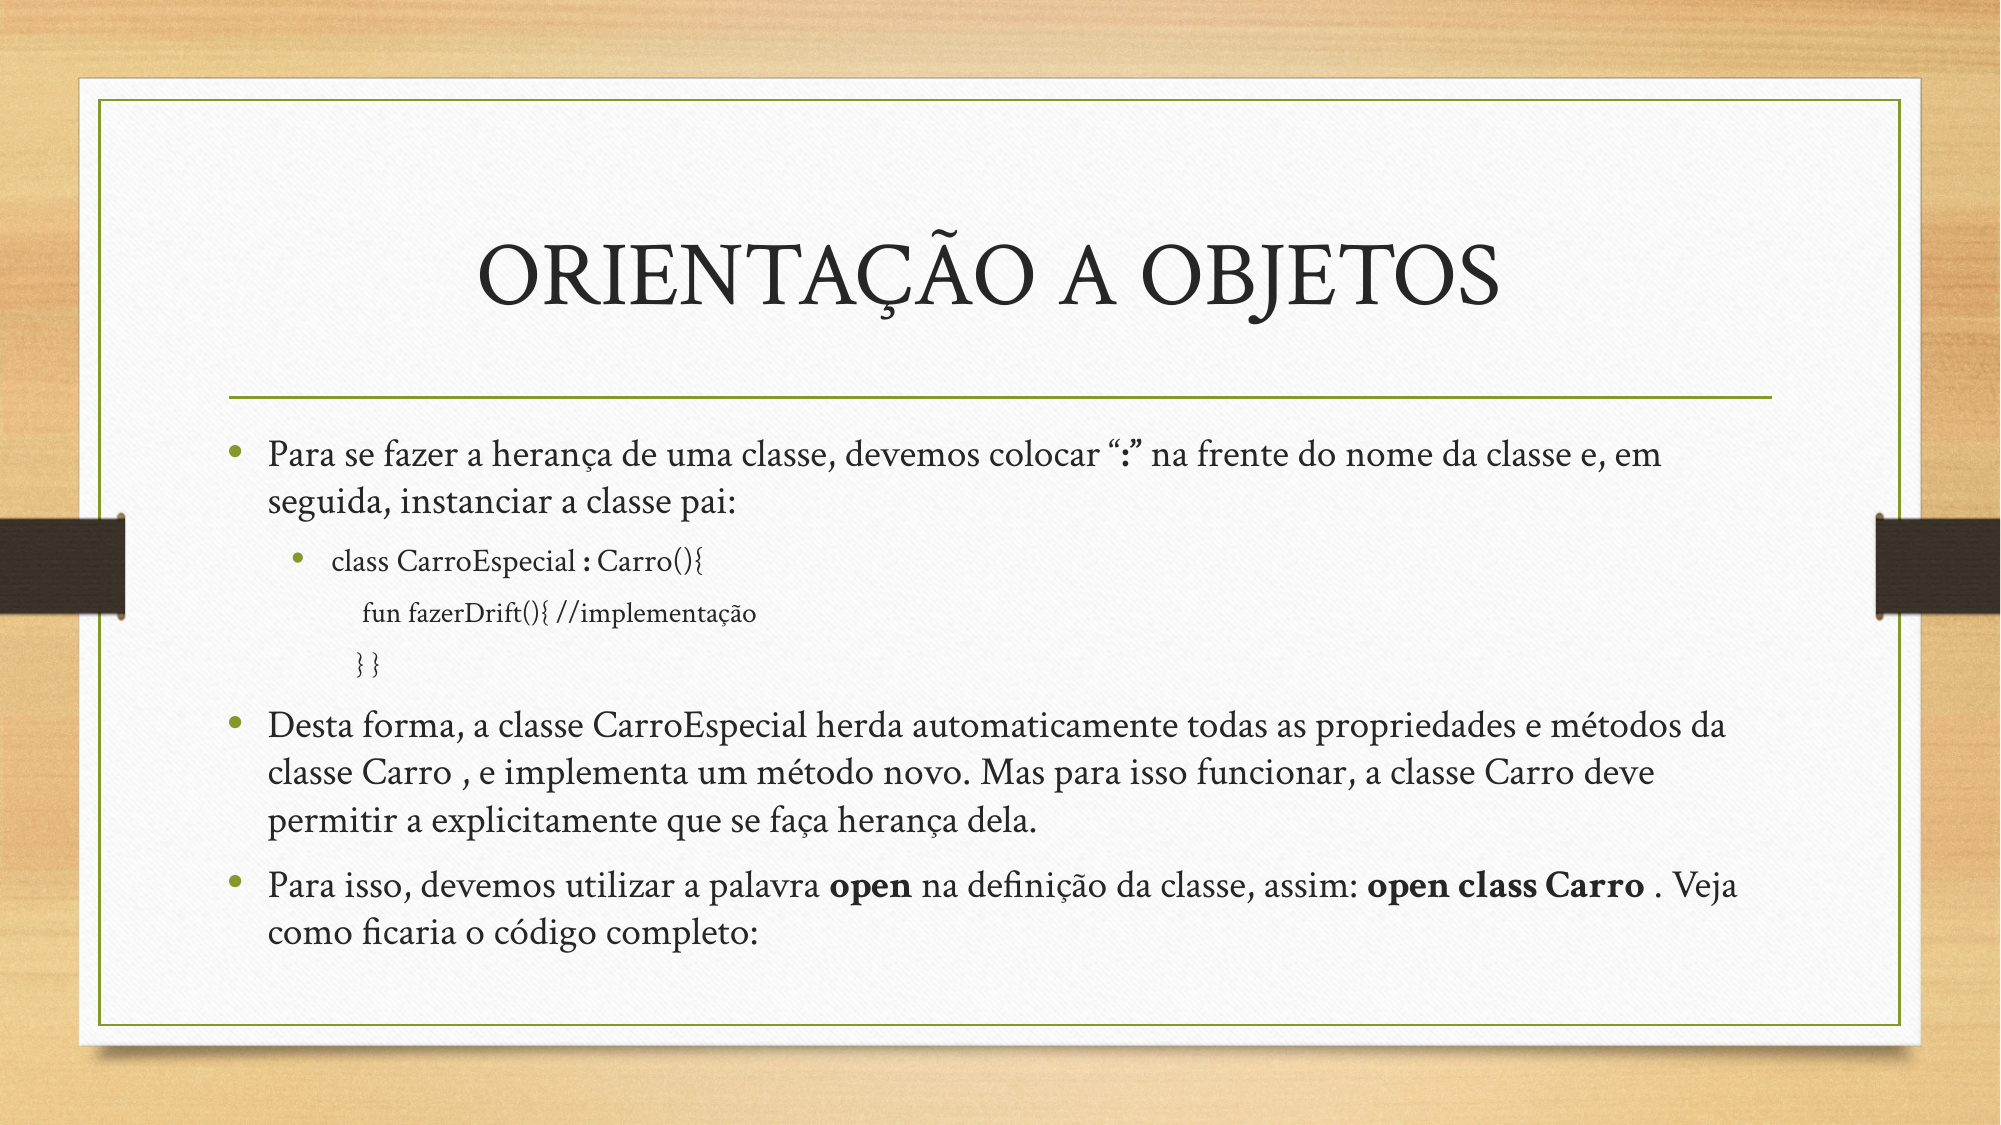

# ORIENTAÇÃO A OBJETOS
Para se fazer a herança de uma classe, devemos colocar “:” na frente do nome da classe e, em seguida, instanciar a classe pai:
class CarroEspecial : Carro(){
 fun fazerDrift(){ //implementação
} }
Desta forma, a classe CarroEspecial herda automaticamente todas as propriedades e métodos da classe Carro , e implementa um método novo. Mas para isso funcionar, a classe Carro deve permitir a explicitamente que se faça herança dela.
Para isso, devemos utilizar a palavra open na definição da classe, assim: open class Carro . Veja como ficaria o código completo: